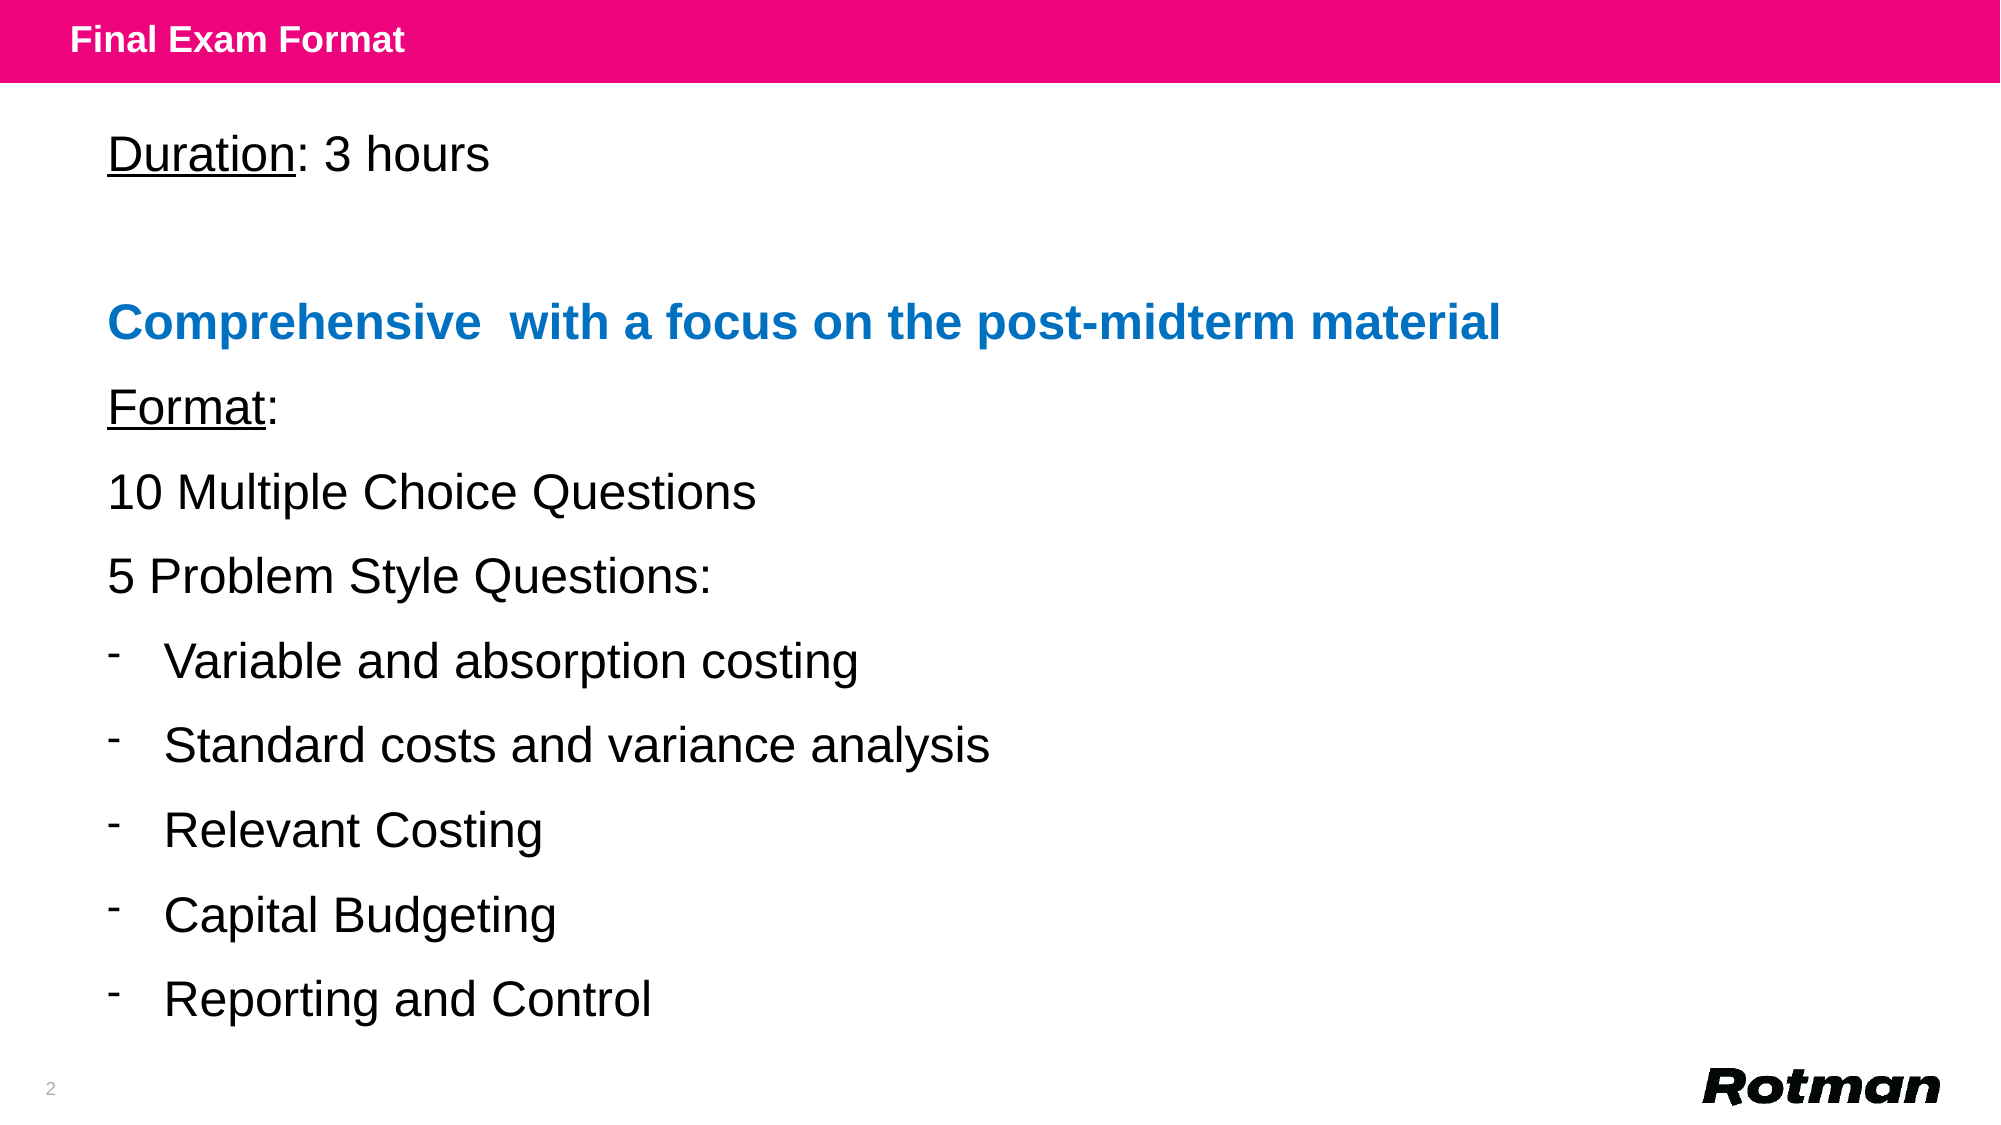

Final Exam Format
Duration: 3 hours

Comprehensive  with a focus on the post-midterm material
Format:
10 Multiple Choice Questions
5 Problem Style Questions:
Variable and absorption costing
Standard costs and variance analysis
Relevant Costing
Capital Budgeting
Reporting and Control
2